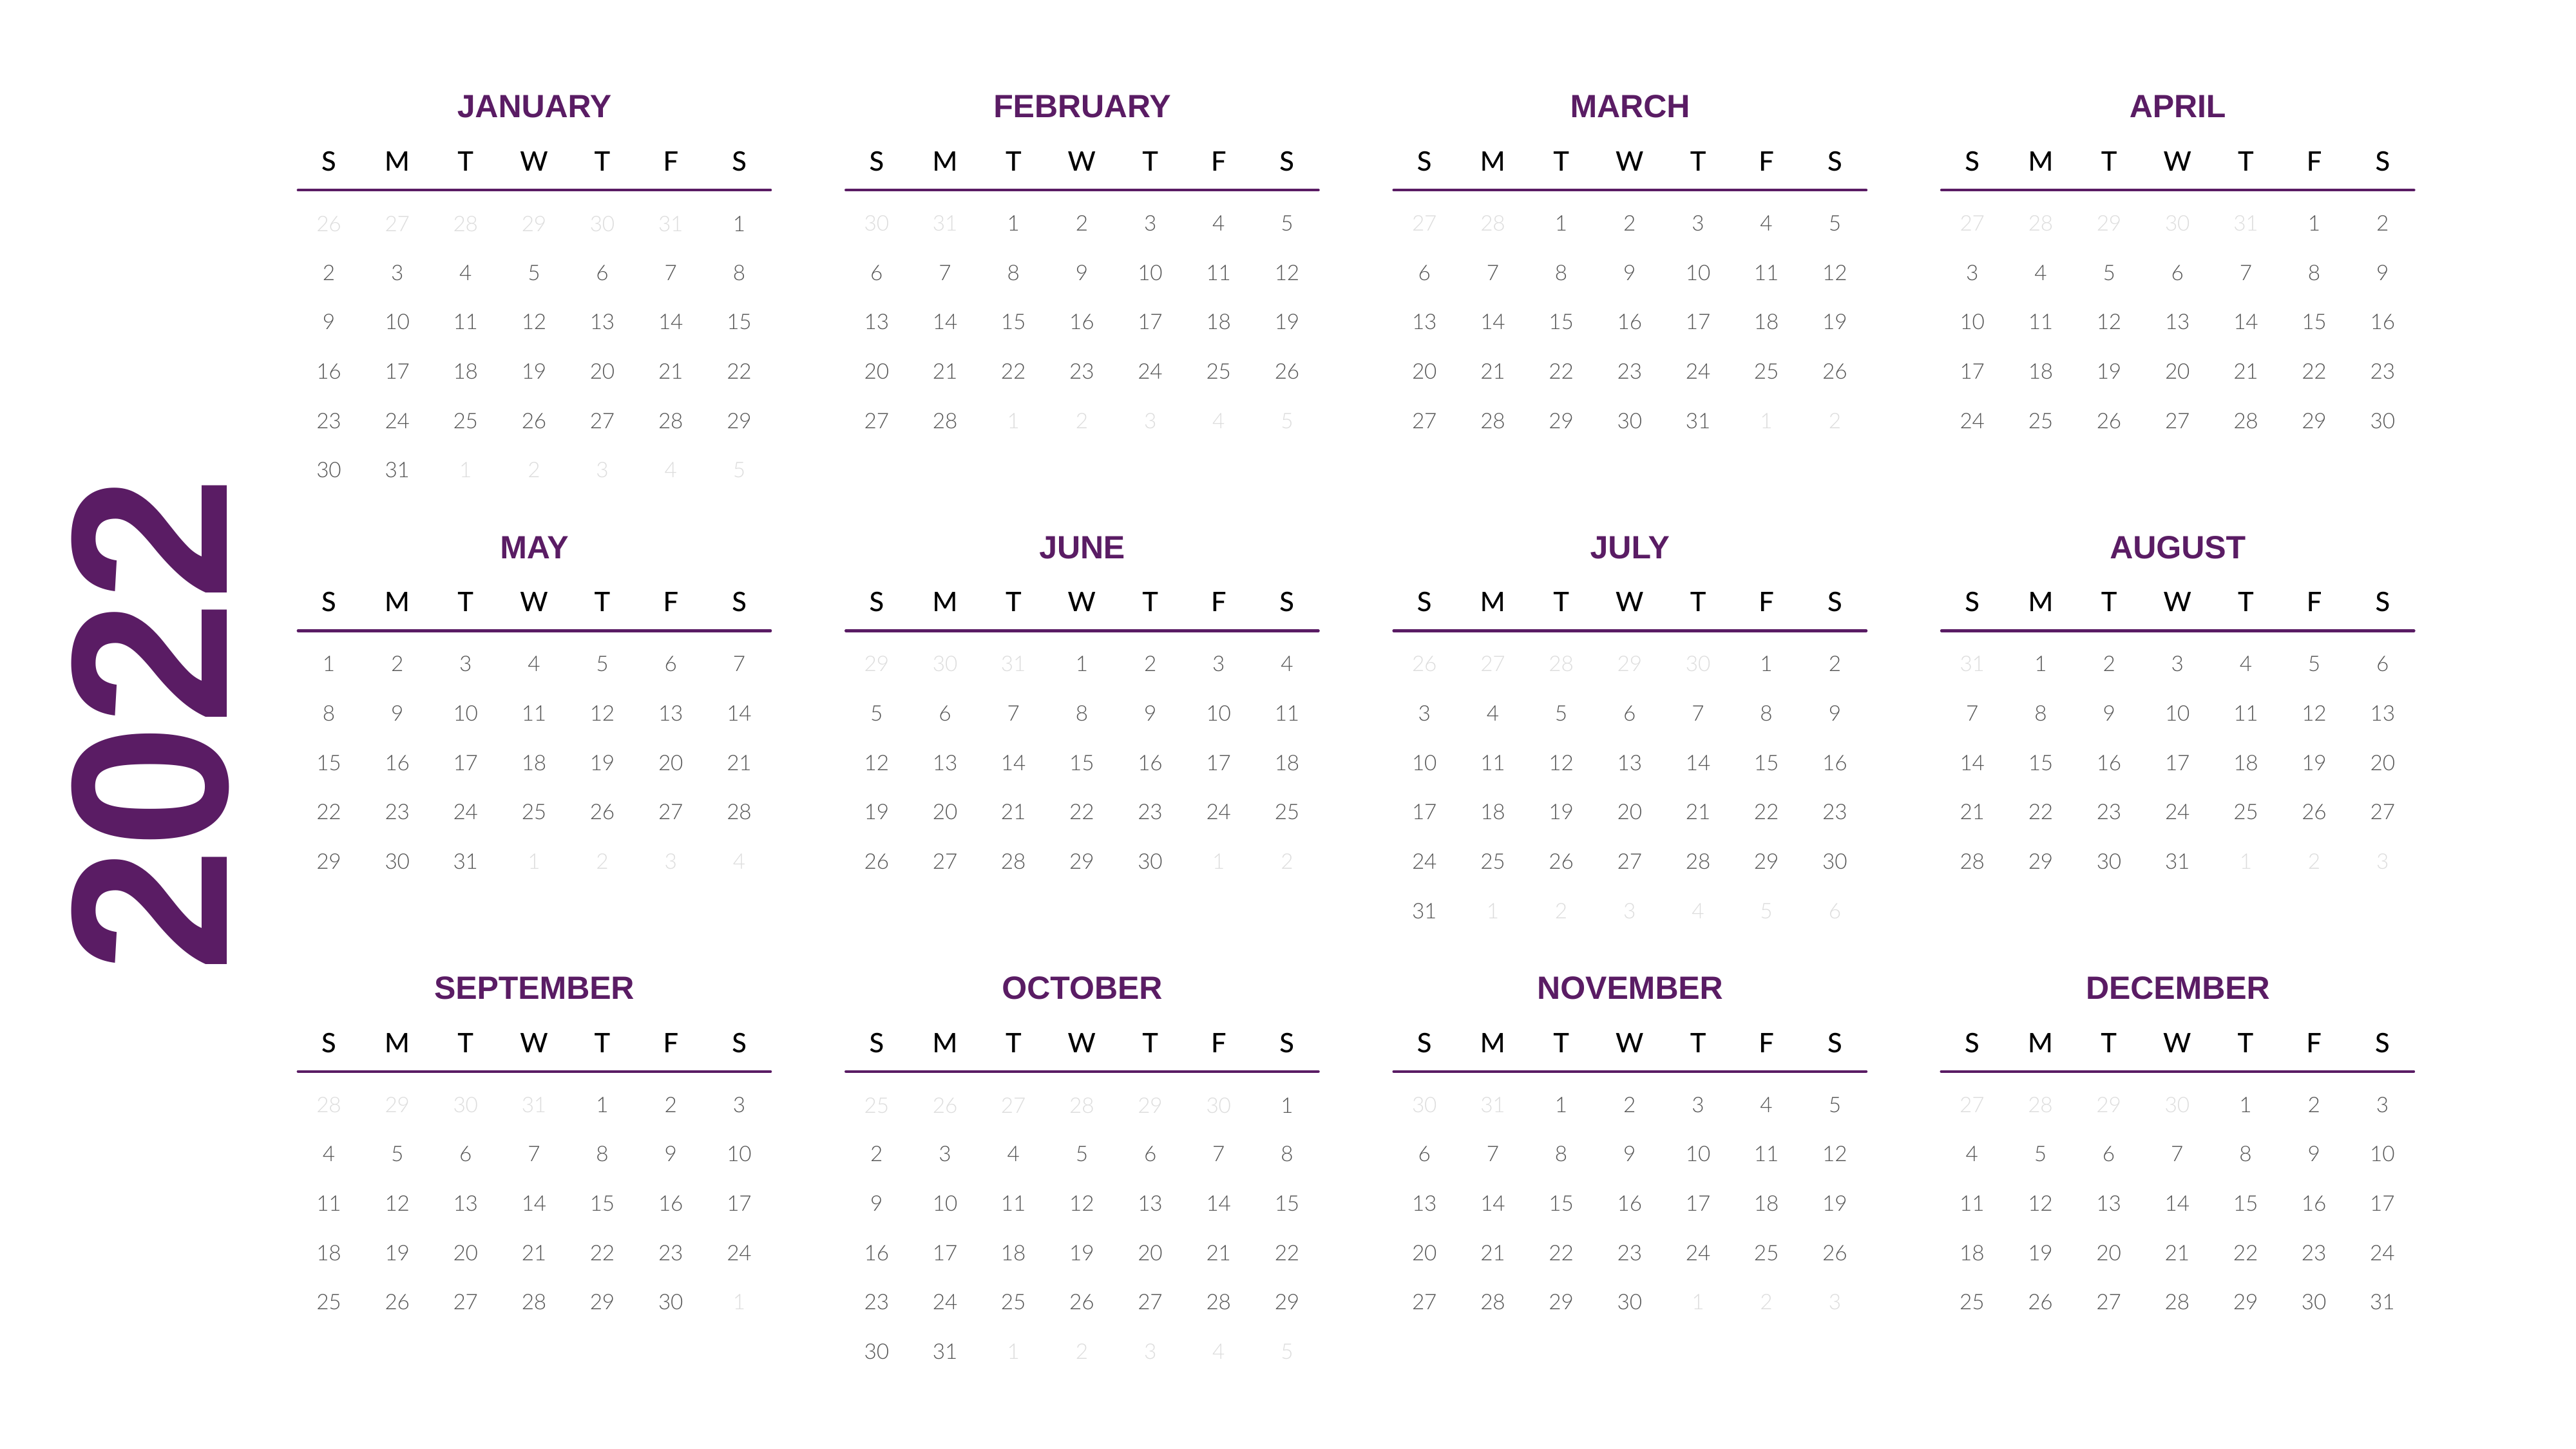

JANUARY
S
M
T
W
T
F
S
26
27
28
29
30
31
1
2
3
4
5
6
7
8
9
10
11
12
13
14
15
16
17
18
19
20
21
22
23
24
25
26
27
28
29
30
31
1
2
3
4
5
FEBRUARY
S
M
T
W
T
F
S
30
31
1
2
3
4
5
6
7
8
9
10
11
12
13
14
15
16
17
18
19
20
21
22
23
24
25
26
27
28
1
2
3
4
5
MARCH
S
M
T
W
T
F
S
27
28
1
2
3
4
5
6
7
8
9
10
11
12
13
14
15
16
17
18
19
20
21
22
23
24
25
26
27
28
29
30
31
1
2
APRIL
S
M
T
W
T
F
S
27
28
29
30
31
1
2
3
4
5
6
7
8
9
10
11
12
13
14
15
16
17
18
19
20
21
22
23
24
25
26
27
28
29
30
MAY
S
M
T
W
T
F
S
1
2
3
4
5
6
7
8
9
10
11
12
13
14
15
16
17
18
19
20
21
22
23
24
25
26
27
28
29
30
31
1
2
3
4
JUNE
S
M
T
W
T
F
S
29
30
31
1
2
3
4
5
6
7
8
9
10
11
12
13
14
15
16
17
18
19
20
21
22
23
24
25
26
27
28
29
30
1
2
JULY
S
M
T
W
T
F
S
26
27
28
29
30
1
2
3
4
5
6
7
8
9
10
11
12
13
14
15
16
17
18
19
20
21
22
23
24
25
26
27
28
29
30
31
1
2
3
4
5
6
AUGUST
S
M
T
W
T
F
S
31
1
2
3
4
5
6
7
8
9
10
11
12
13
14
15
16
17
18
19
20
21
22
23
24
25
26
27
28
29
30
31
1
2
3
2022
SEPTEMBER
S
M
T
W
T
F
S
28
29
30
31
1
2
3
4
5
6
7
8
9
10
11
12
13
14
15
16
17
18
19
20
21
22
23
24
25
26
27
28
29
30
1
OCTOBER
S
M
T
W
T
F
S
25
26
27
28
29
30
1
2
3
4
5
6
7
8
9
10
11
12
13
14
15
16
17
18
19
20
21
22
23
24
25
26
27
28
29
30
31
1
2
3
4
5
NOVEMBER
S
M
T
W
T
F
S
30
31
1
2
3
4
5
6
7
8
9
10
11
12
13
14
15
16
17
18
19
20
21
22
23
24
25
26
27
28
29
30
1
2
3
DECEMBER
S
M
T
W
T
F
S
27
28
29
30
1
2
3
4
5
6
7
8
9
10
11
12
13
14
15
16
17
18
19
20
21
22
23
24
25
26
27
28
29
30
31